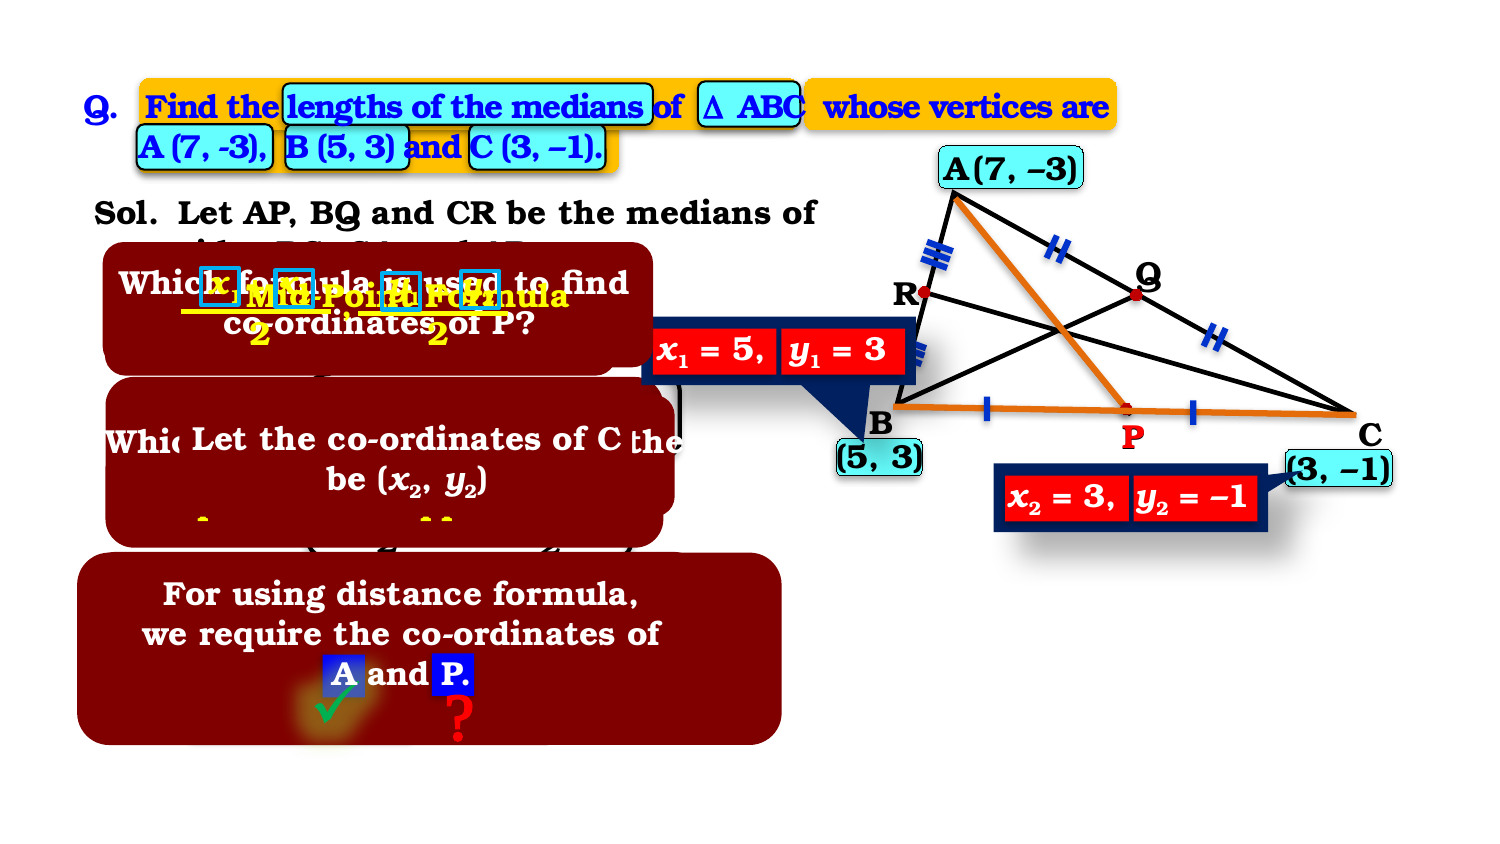

Q.   Find the lengths of the medians of  Δ ABC  whose vertices are
	A (7, -3),  B (5, 3) and C (3, –1).

A
(7, –3)

Sol.
Let AP, BQ and CR be the medians of
sides BC, CA and AB resp.

Q

Which formula is used to find
co-ordinates of P?
x1
x2
+
,
2
y1
y2
+
2
We need to find the lengths of AP, BQ and CR.
R

P is midpoint of seg BC
Mid-Point Formula

By midpoint formula,

x1 = 5,
y1 = 3

y1
+
y2
x1
+
x2

,

=
P
B
A line segment joining the vertex of a triangle to the midpoint of its opposite side.

P
C

P
2

Let the co-ordinates of C be (x2, y2)
2

Let the co-ordinates of B be (x1, y1)
Which formula is used to find the length of AP ?

Let us substitute the values.
What is a median?
(5, 3)

(
x2
–
x1
)
+
(
y2
–
y1
)
2
2

(3, –1)

x2 = 3,
y2 = –1
3
–
1
5
+
3

,

=
P
2
2

For using distance formula, we require the co-ordinates of A and P.
8
2
2
2
Since, we have co-ordinates of A and P. So, let us apply distance formula to find the length of AP.

=
,

?

∴
P
=
(4, 1)